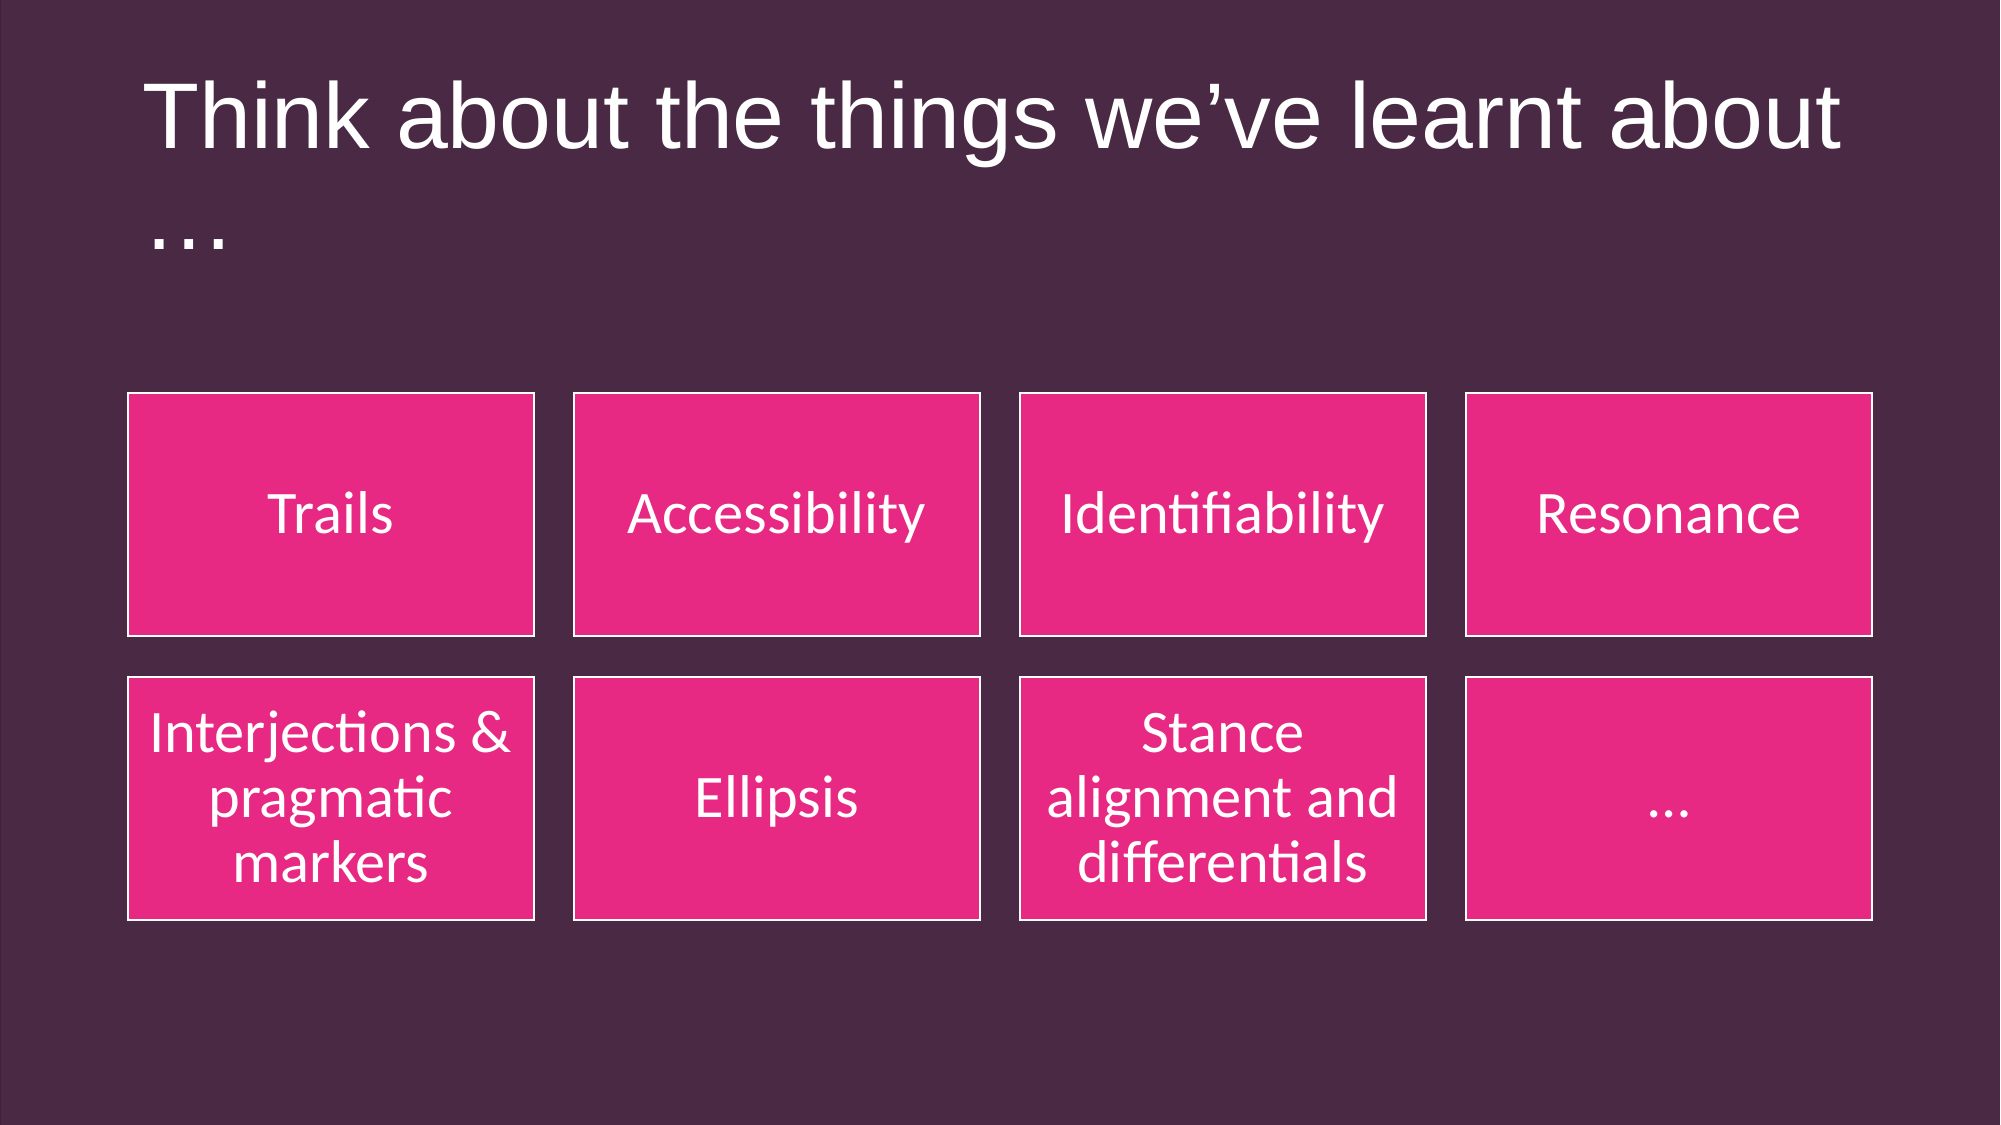

# Think about the things we’ve learnt about …
Trails
Accessibility
Identifiability
Resonance
Interjections & pragmatic markers
Ellipsis
Stance alignment and differentials
…